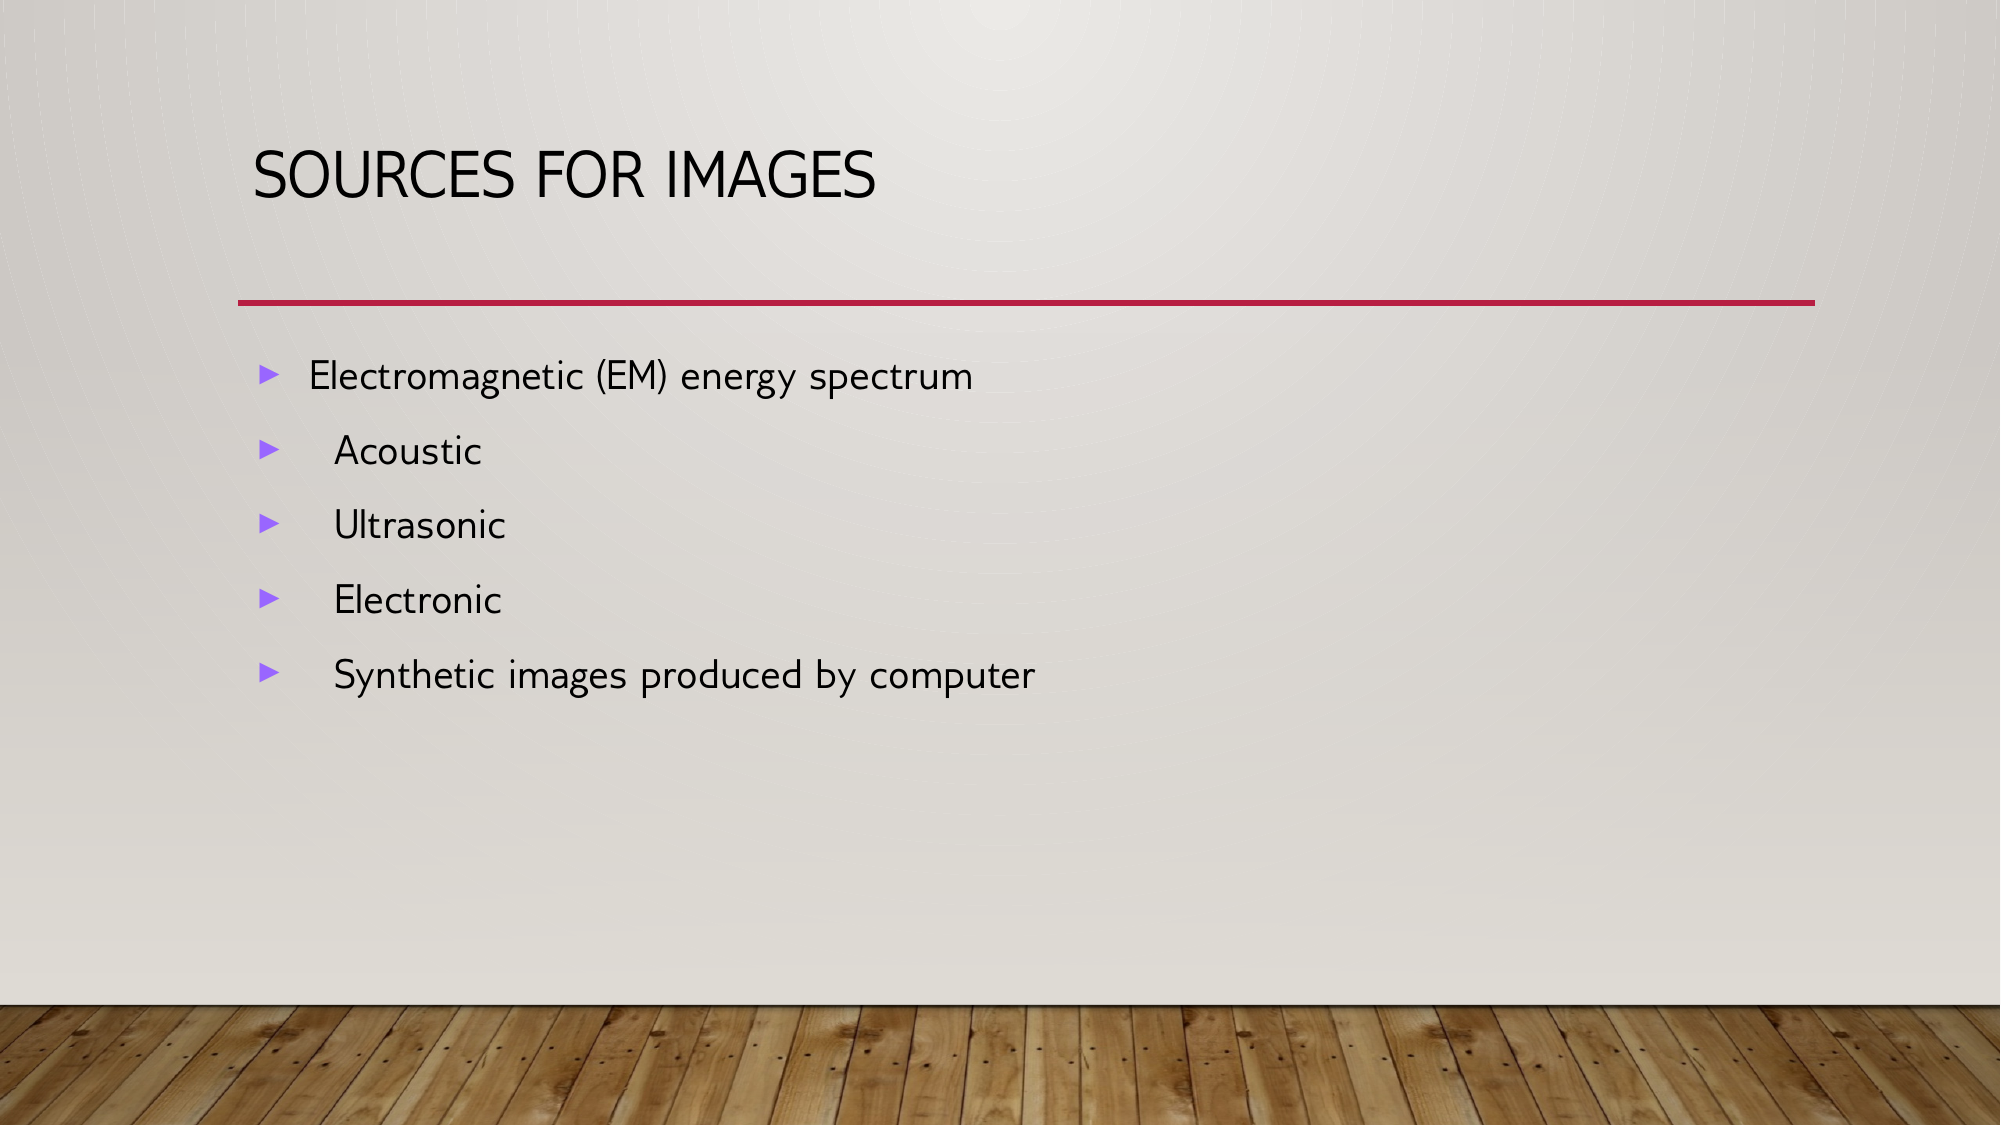

# Sources for Images
Electromagnetic (EM) energy spectrum
  Acoustic
  Ultrasonic
  Electronic
  Synthetic images produced by computer